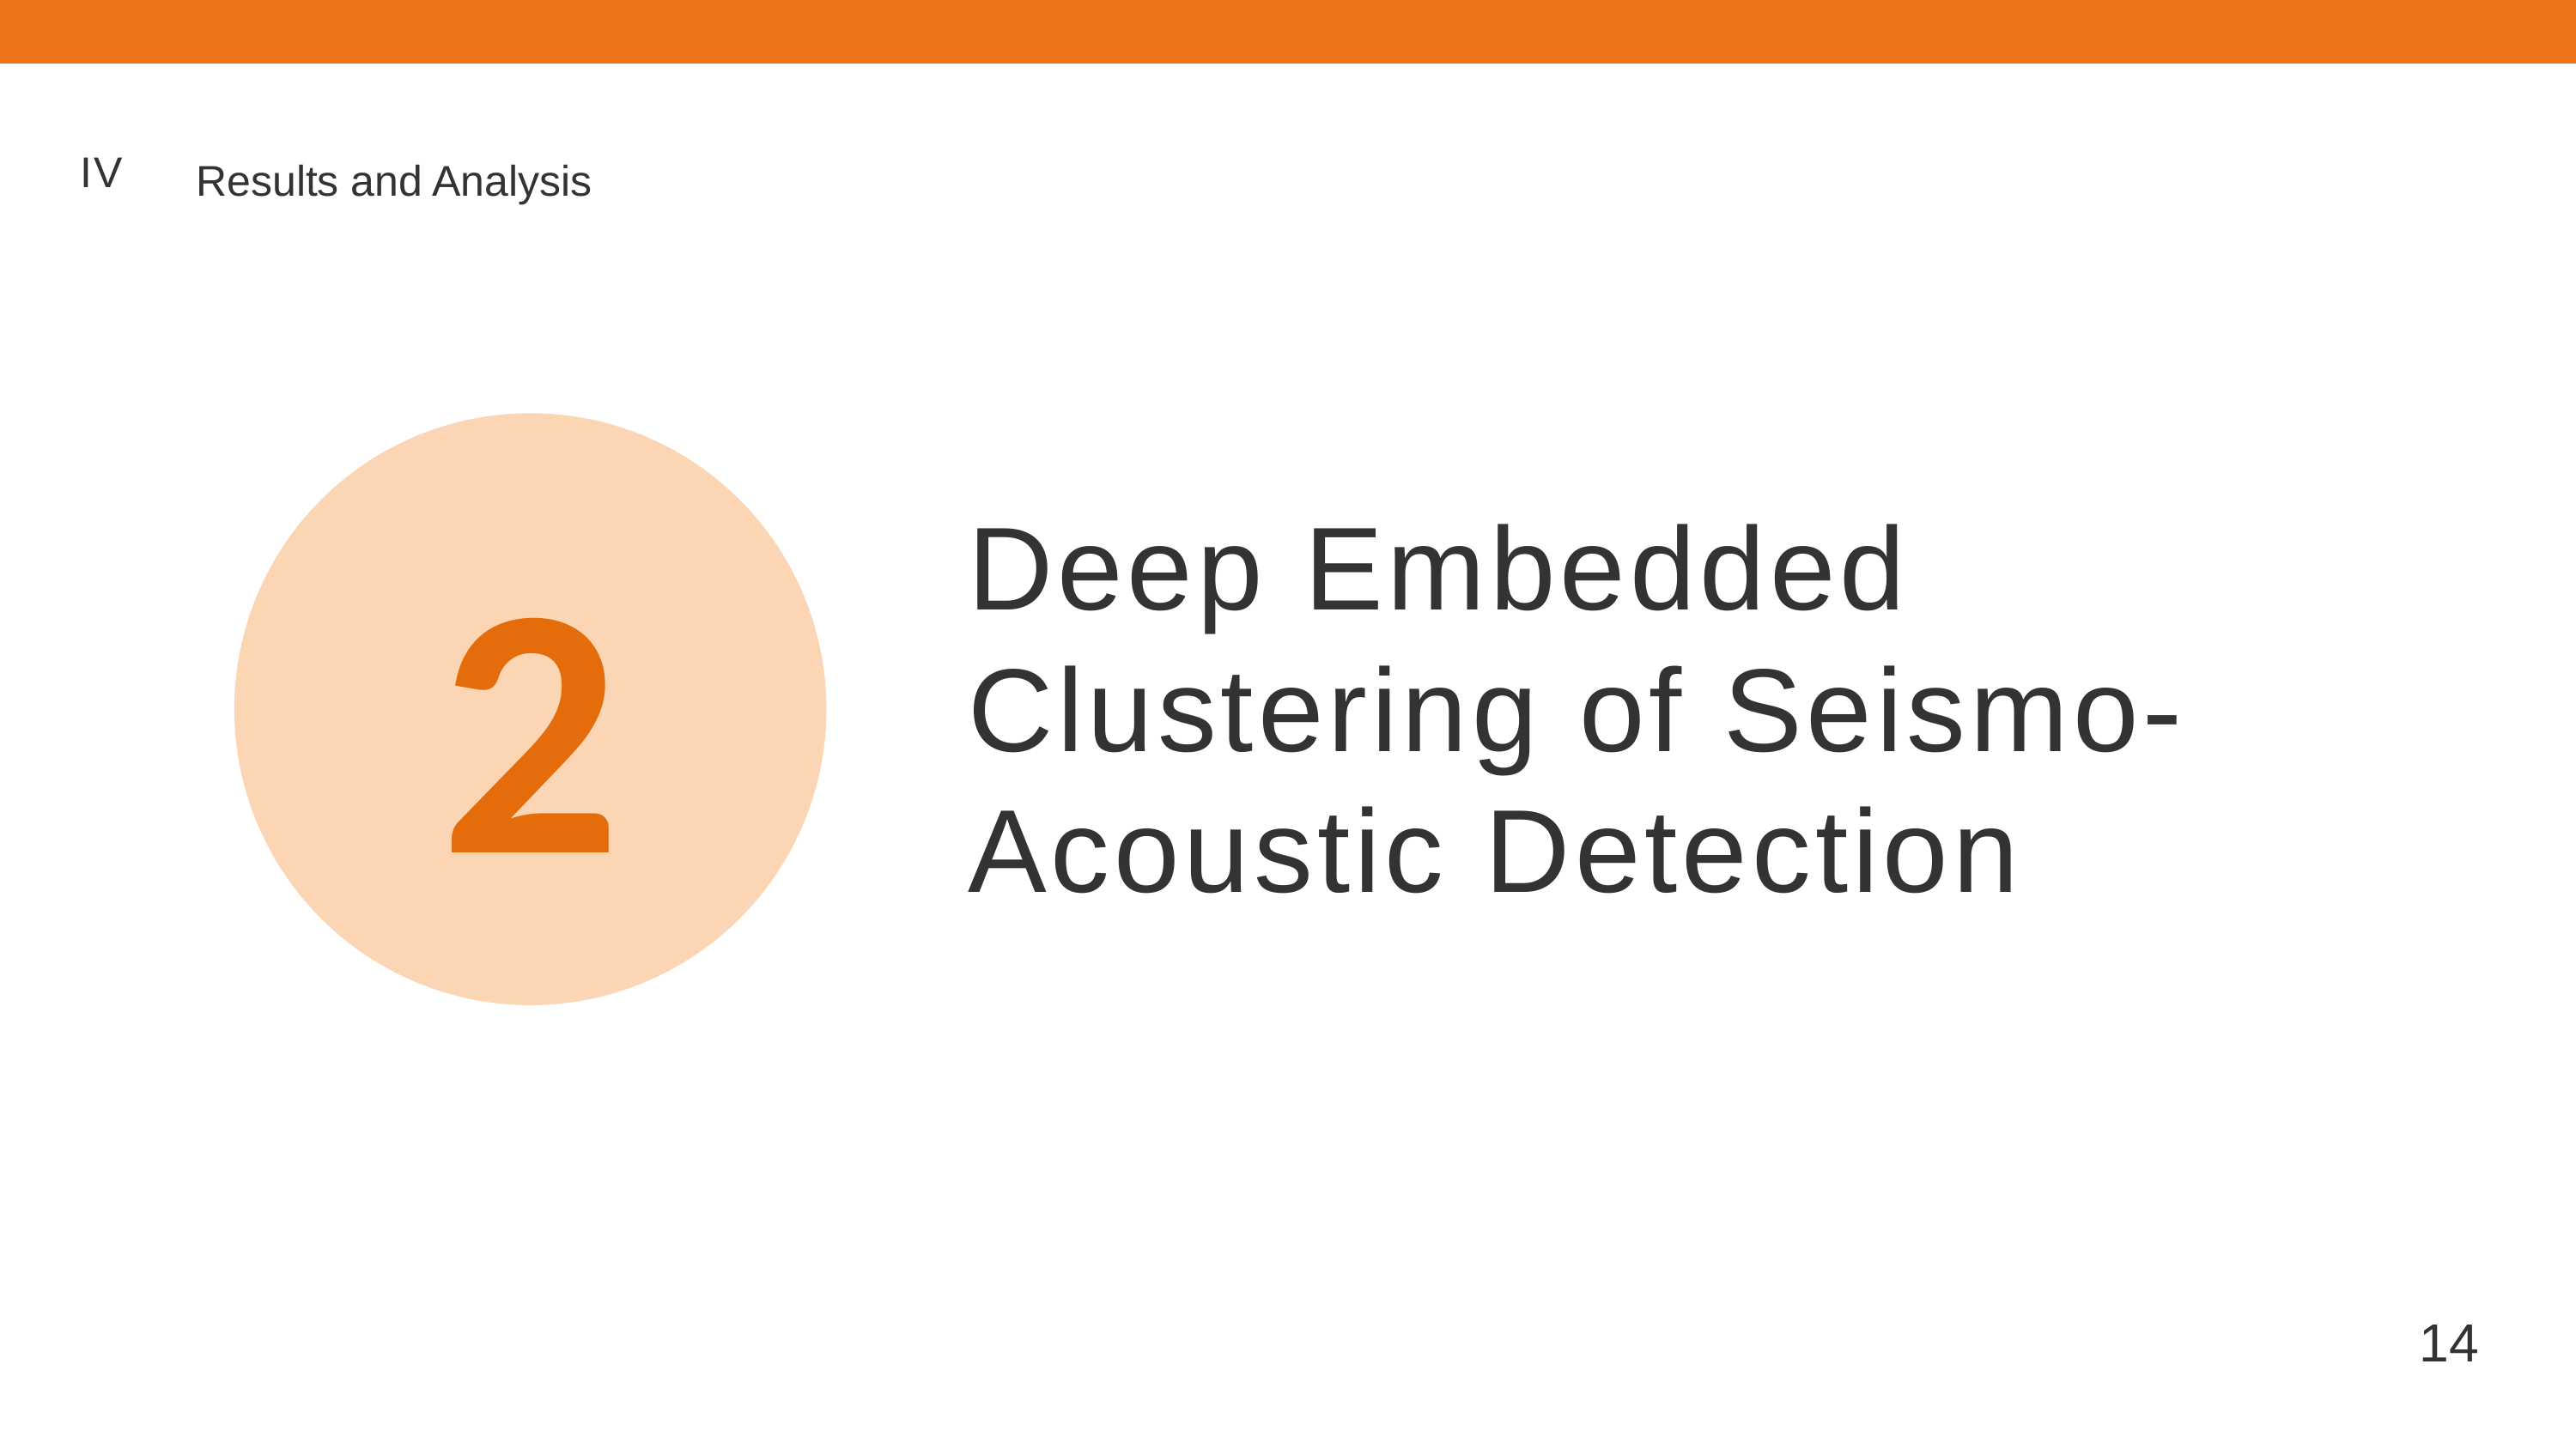

Results and Analysis
IV

Deep Embedded Clustering of Seismo-Acoustic Detection
2
14